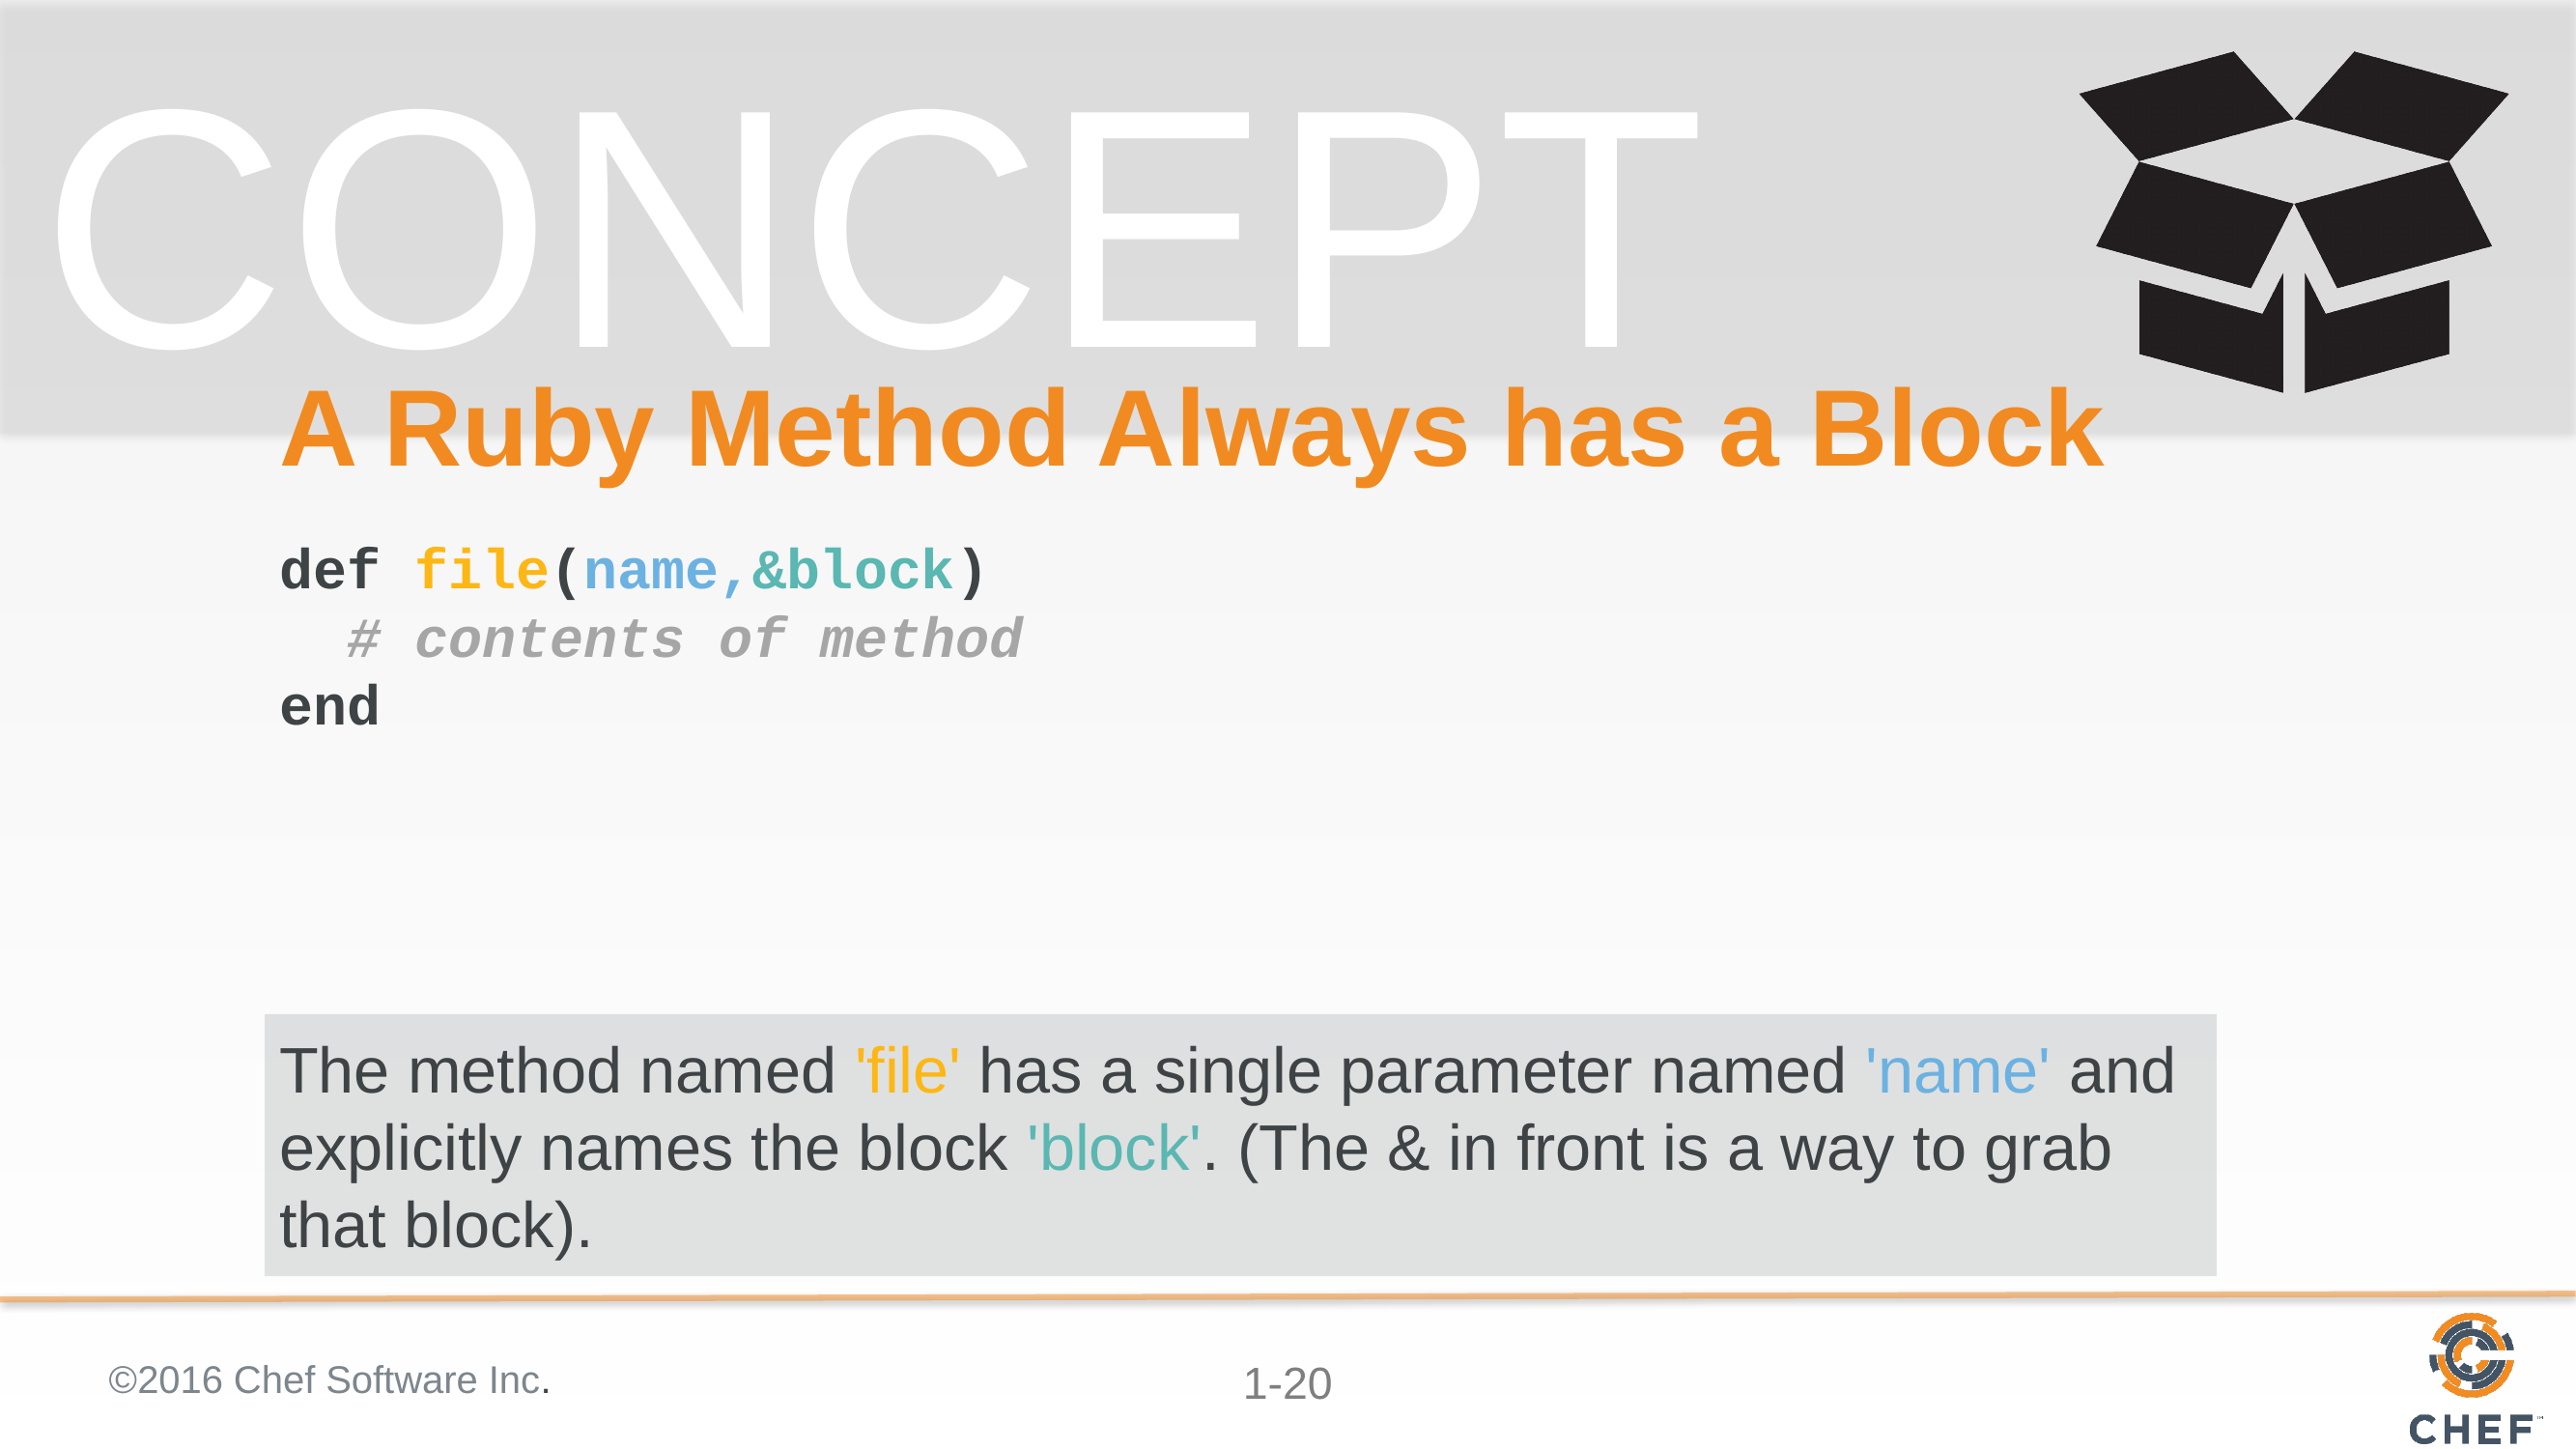

# A Ruby Method Always has a Block
def file(name,&block)
  # contents of method
end
The method named 'file' has a single parameter named 'name' and explicitly names the block 'block'. (The & in front is a way to grab that block).